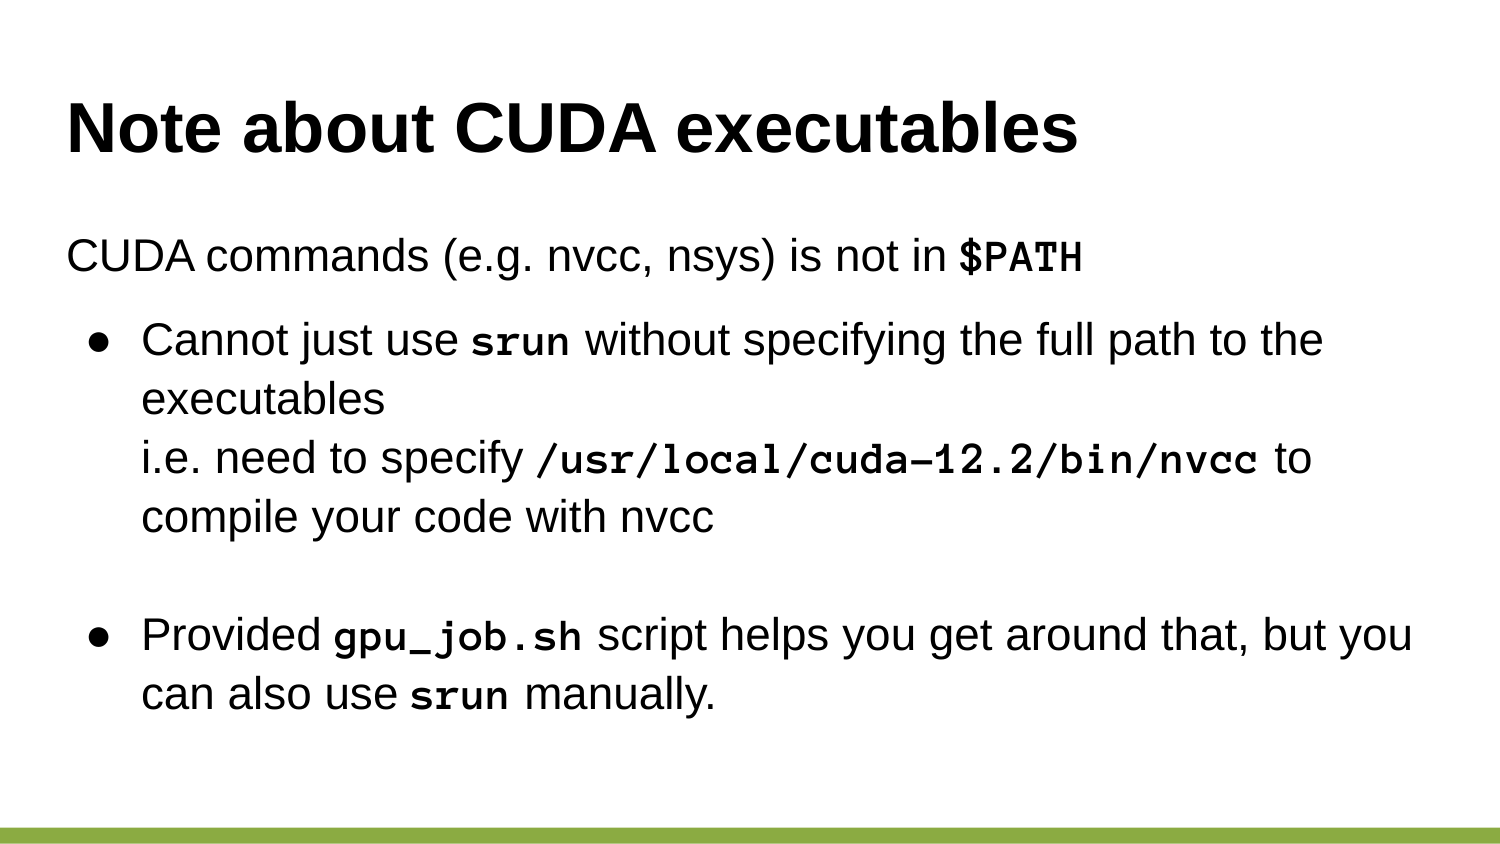

# Note about CUDA executables
CUDA commands (e.g. nvcc, nsys) is not in $PATH
Cannot just use srun without specifying the full path to the executables
i.e. need to specify /usr/local/cuda-12.2/bin/nvcc to compile your code with nvcc
Provided gpu_job.sh script helps you get around that, but you can also use srun manually.